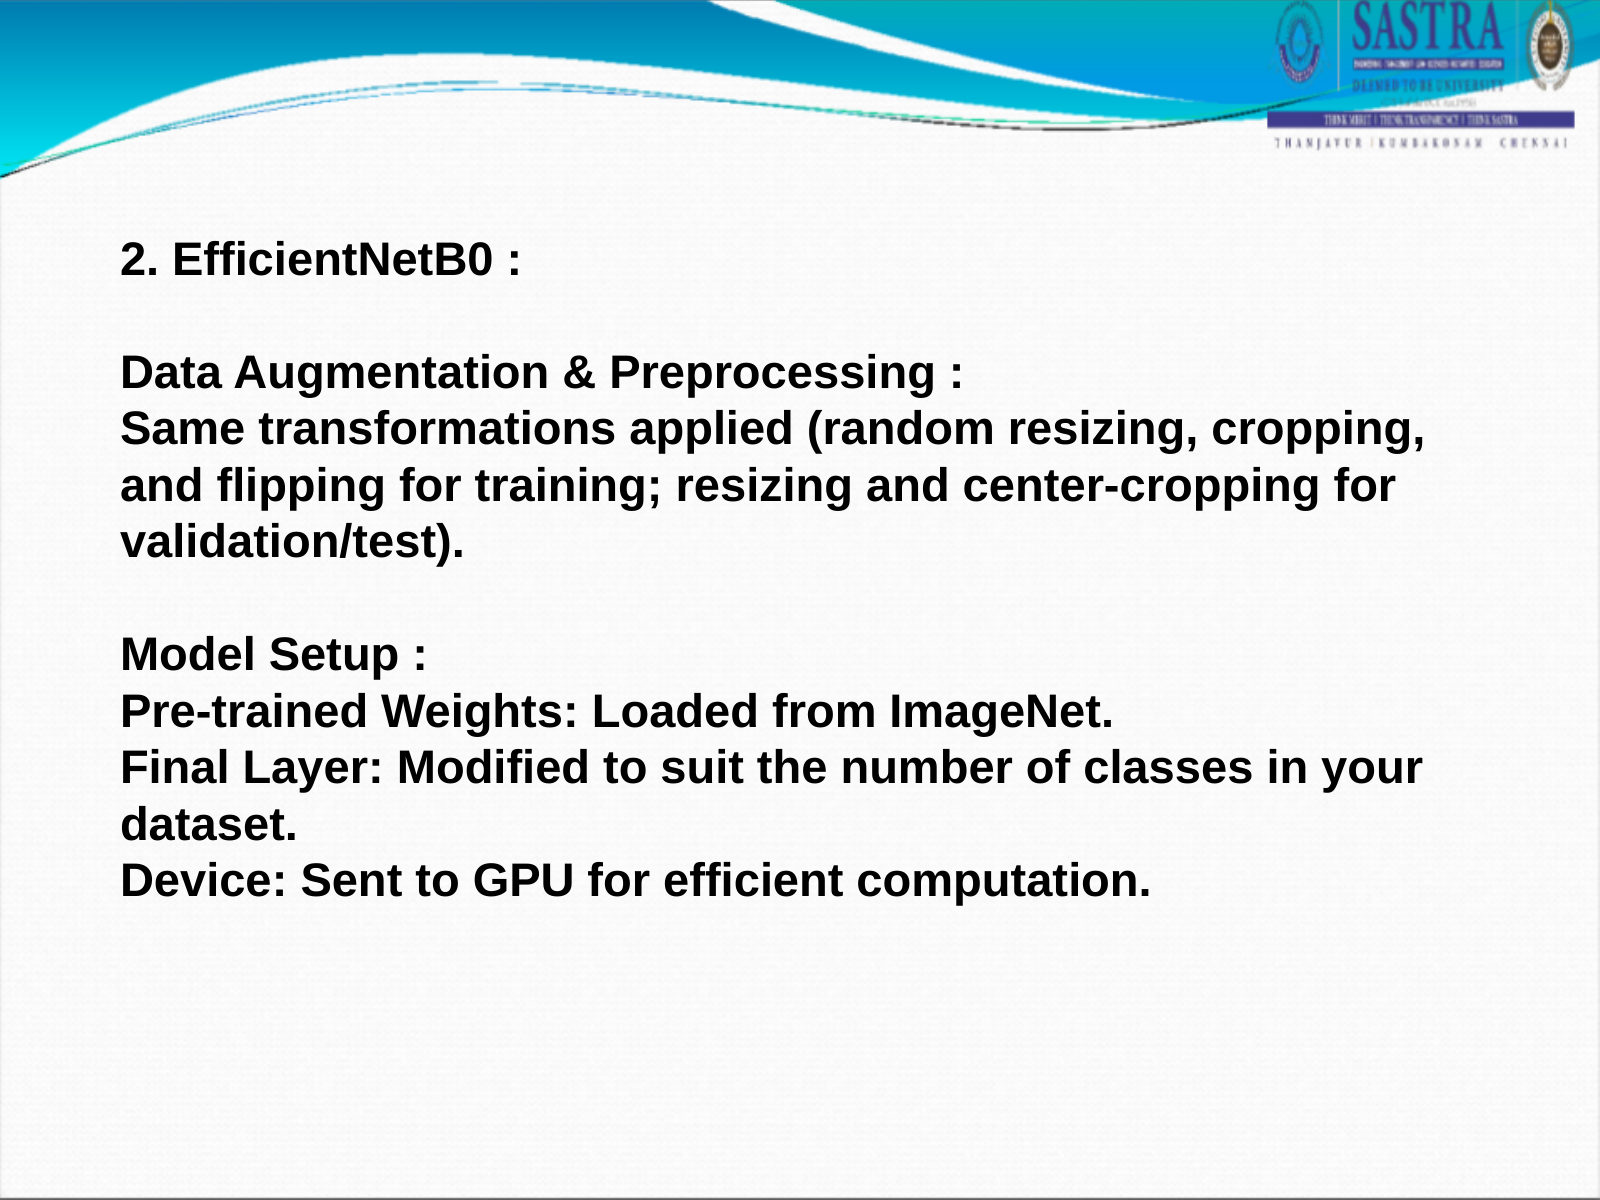

2. EfficientNetB0 :

Data Augmentation & Preprocessing :
Same transformations applied (random resizing, cropping, and flipping for training; resizing and center-cropping for validation/test).

Model Setup :
Pre-trained Weights: Loaded from ImageNet.
Final Layer: Modified to suit the number of classes in your dataset.
Device: Sent to GPU for efficient computation.